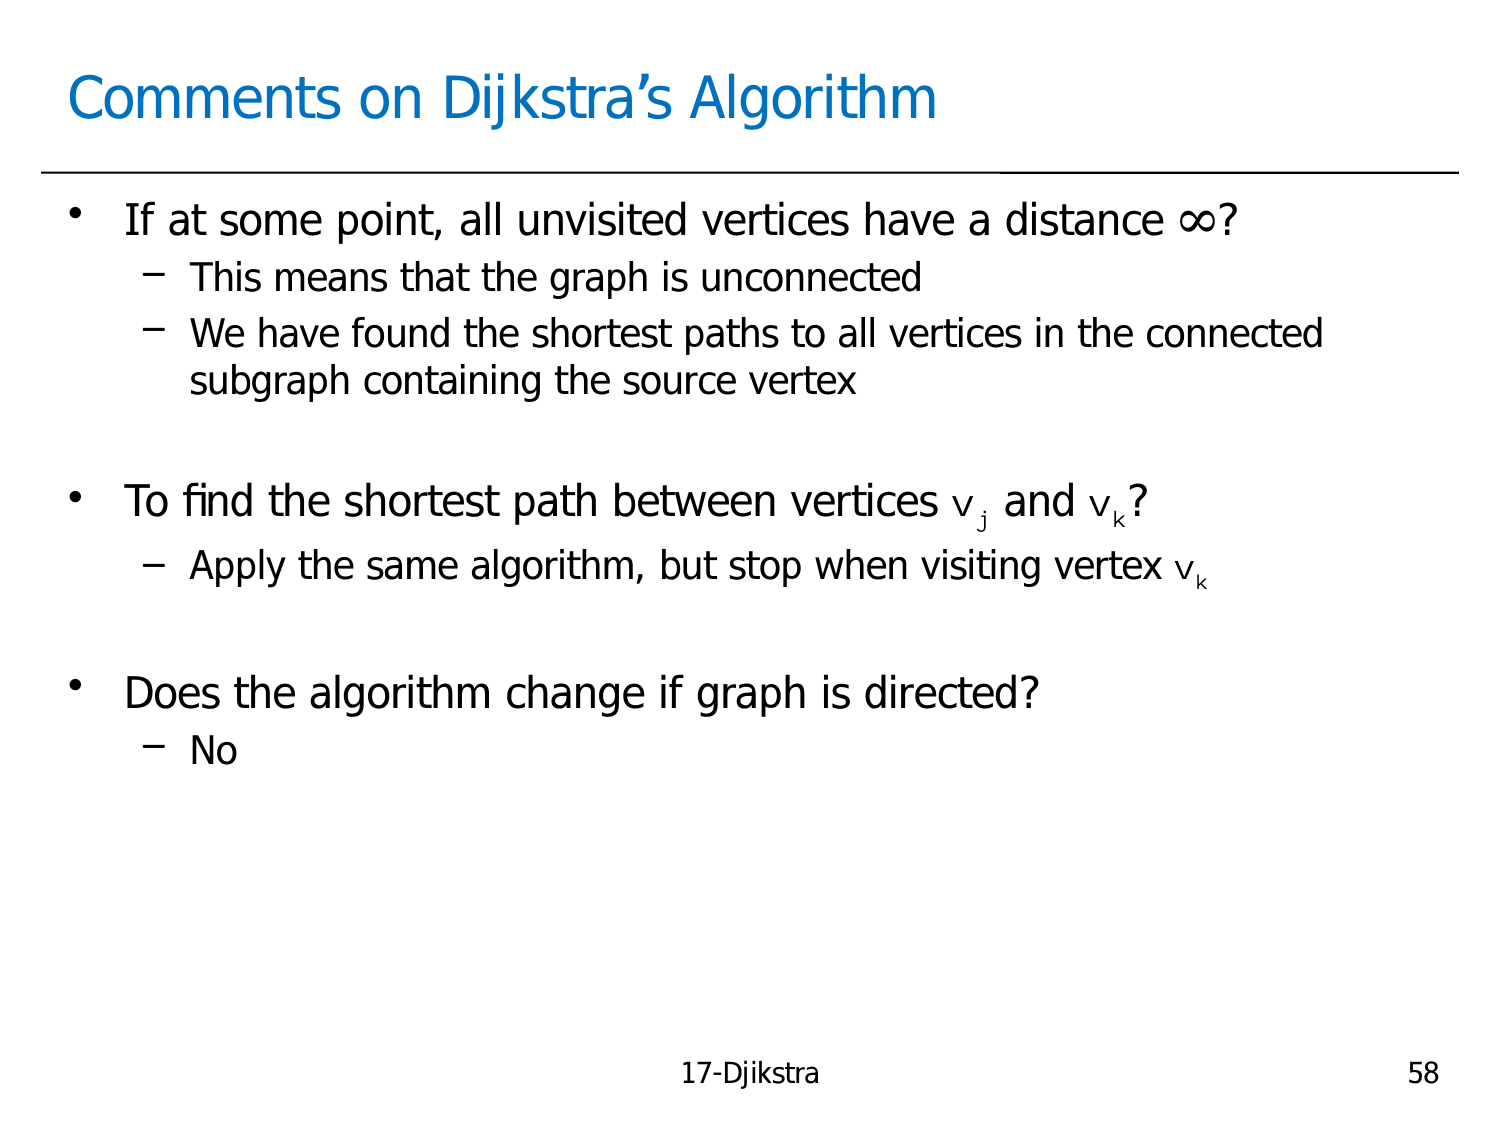

# Comments on Dijkstra’s Algorithm
If at some point, all unvisited vertices have a distance ∞?
This means that the graph is unconnected
We have found the shortest paths to all vertices in the connected subgraph containing the source vertex

To find the shortest path between vertices vj and vk?
Apply the same algorithm, but stop when visiting vertex vk

Does the algorithm change if graph is directed?
No

17-Djikstra
58